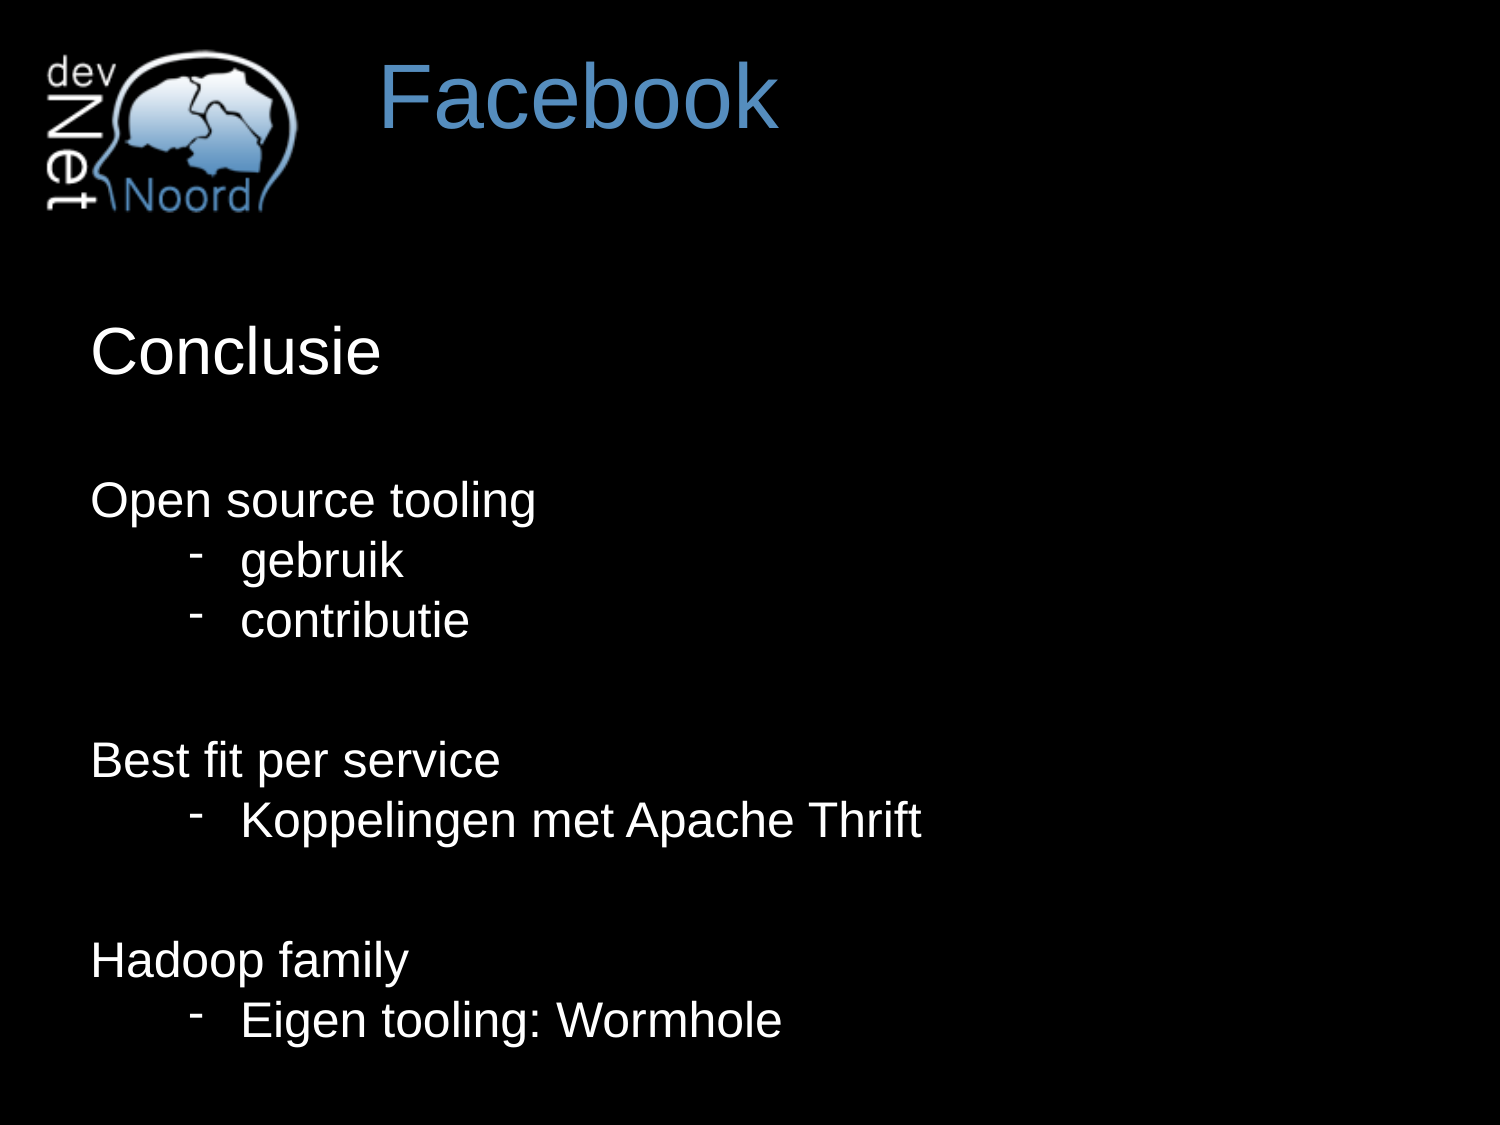

# Facebook
Conclusie

Open source tooling
gebruik
contributie

Best fit per service
Koppelingen met Apache Thrift

Hadoop family
Eigen tooling: Wormhole